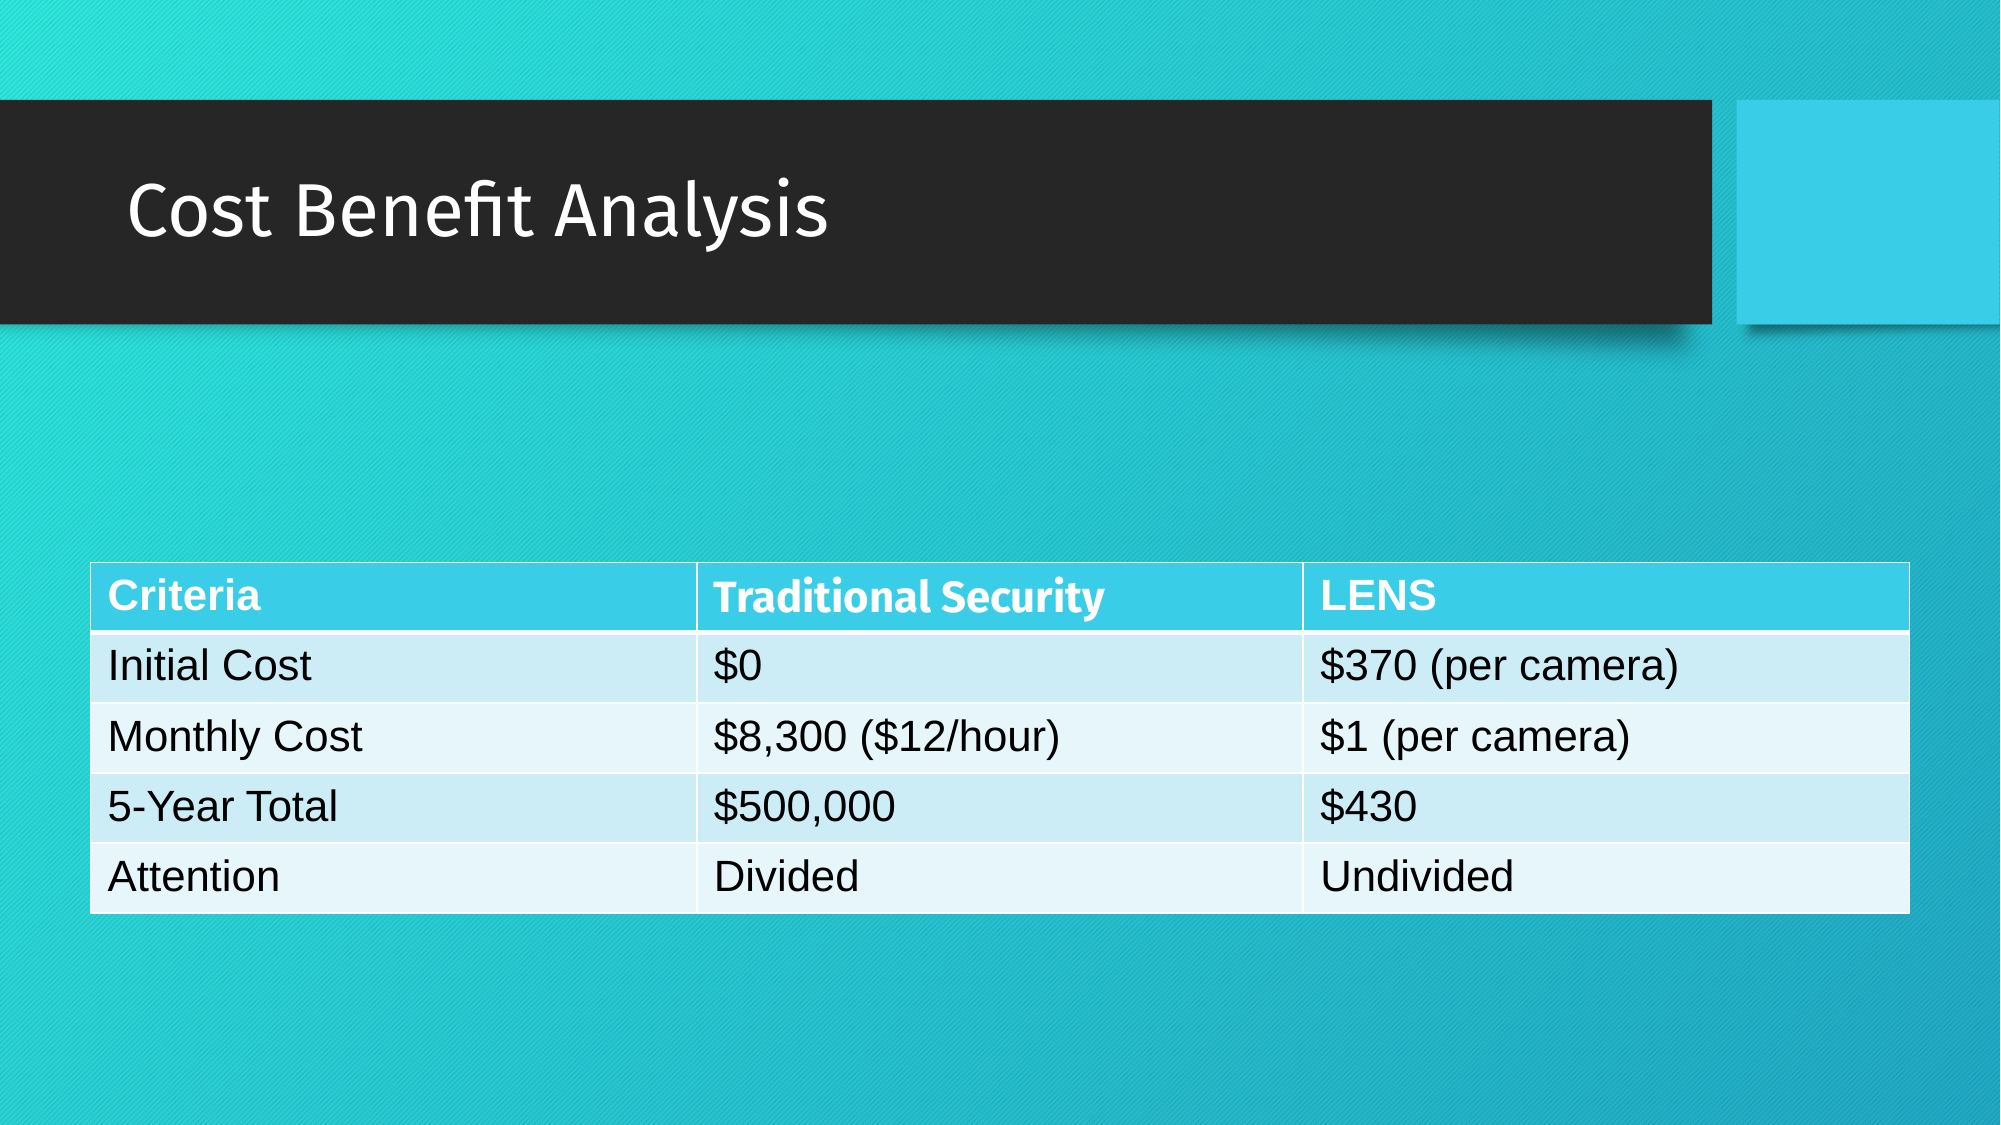

# Cost Benefit Analysis
| Criteria | Traditional Security | LENS |
| --- | --- | --- |
| Initial Cost | $0 | $370 (per camera) |
| Monthly Cost | $8,300 ($12/hour) | $1 (per camera) |
| 5-Year Total | $500,000 | $430 |
| Attention | Divided | Undivided |